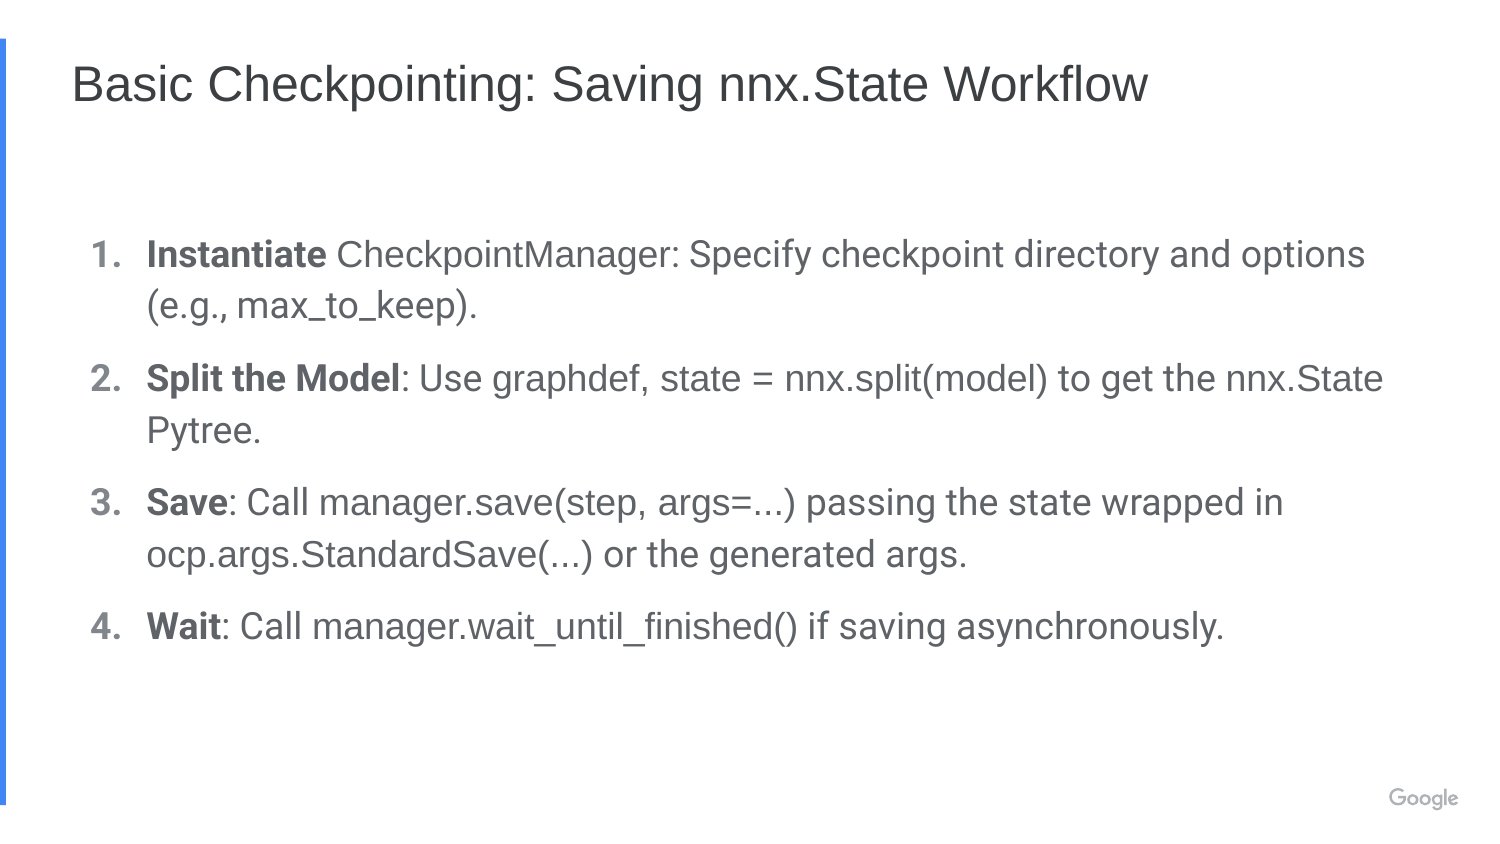

# Basic Checkpointing: Saving nnx.State Workflow
Instantiate CheckpointManager: Specify checkpoint directory and options (e.g., max_to_keep).
Split the Model: Use graphdef, state = nnx.split(model) to get the nnx.State Pytree.
Save: Call manager.save(step, args=...) passing the state wrapped in ocp.args.StandardSave(...) or the generated args.
Wait: Call manager.wait_until_finished() if saving asynchronously.